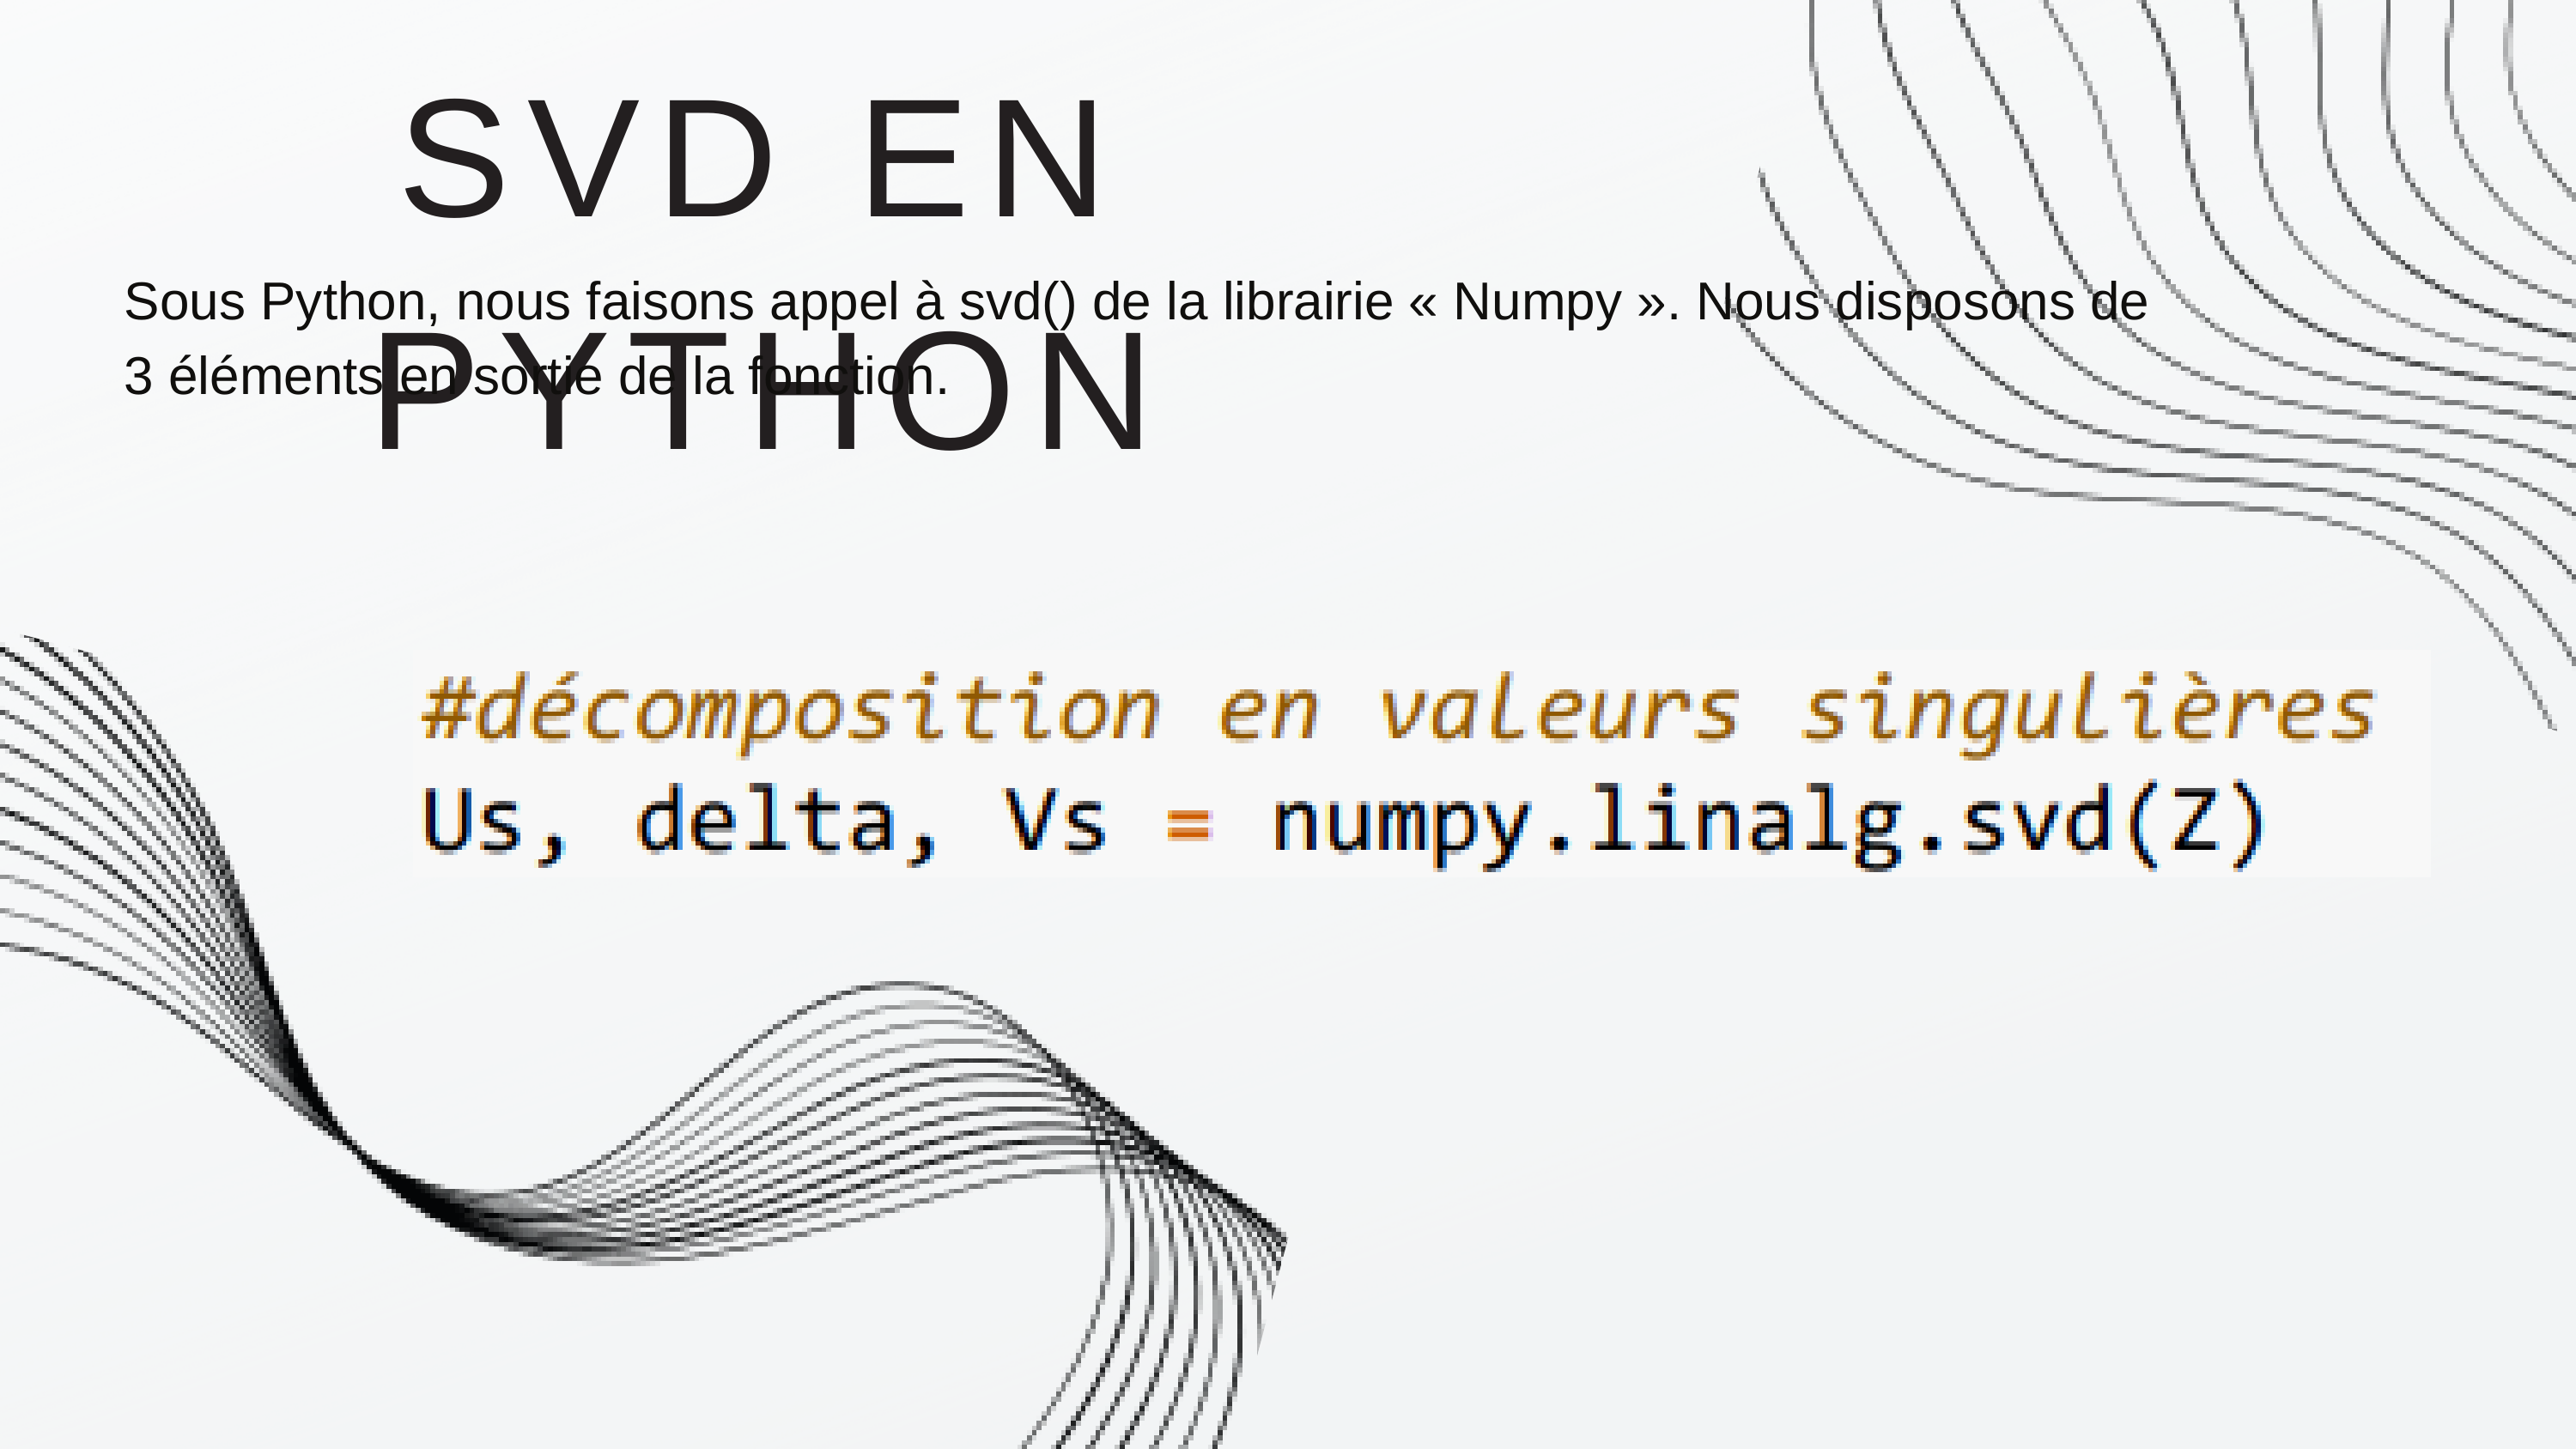

SVD EN PYTHON
Sous Python, nous faisons appel à svd() de la librairie « Numpy ». Nous disposons de 3 éléments en sortie de la fonction.